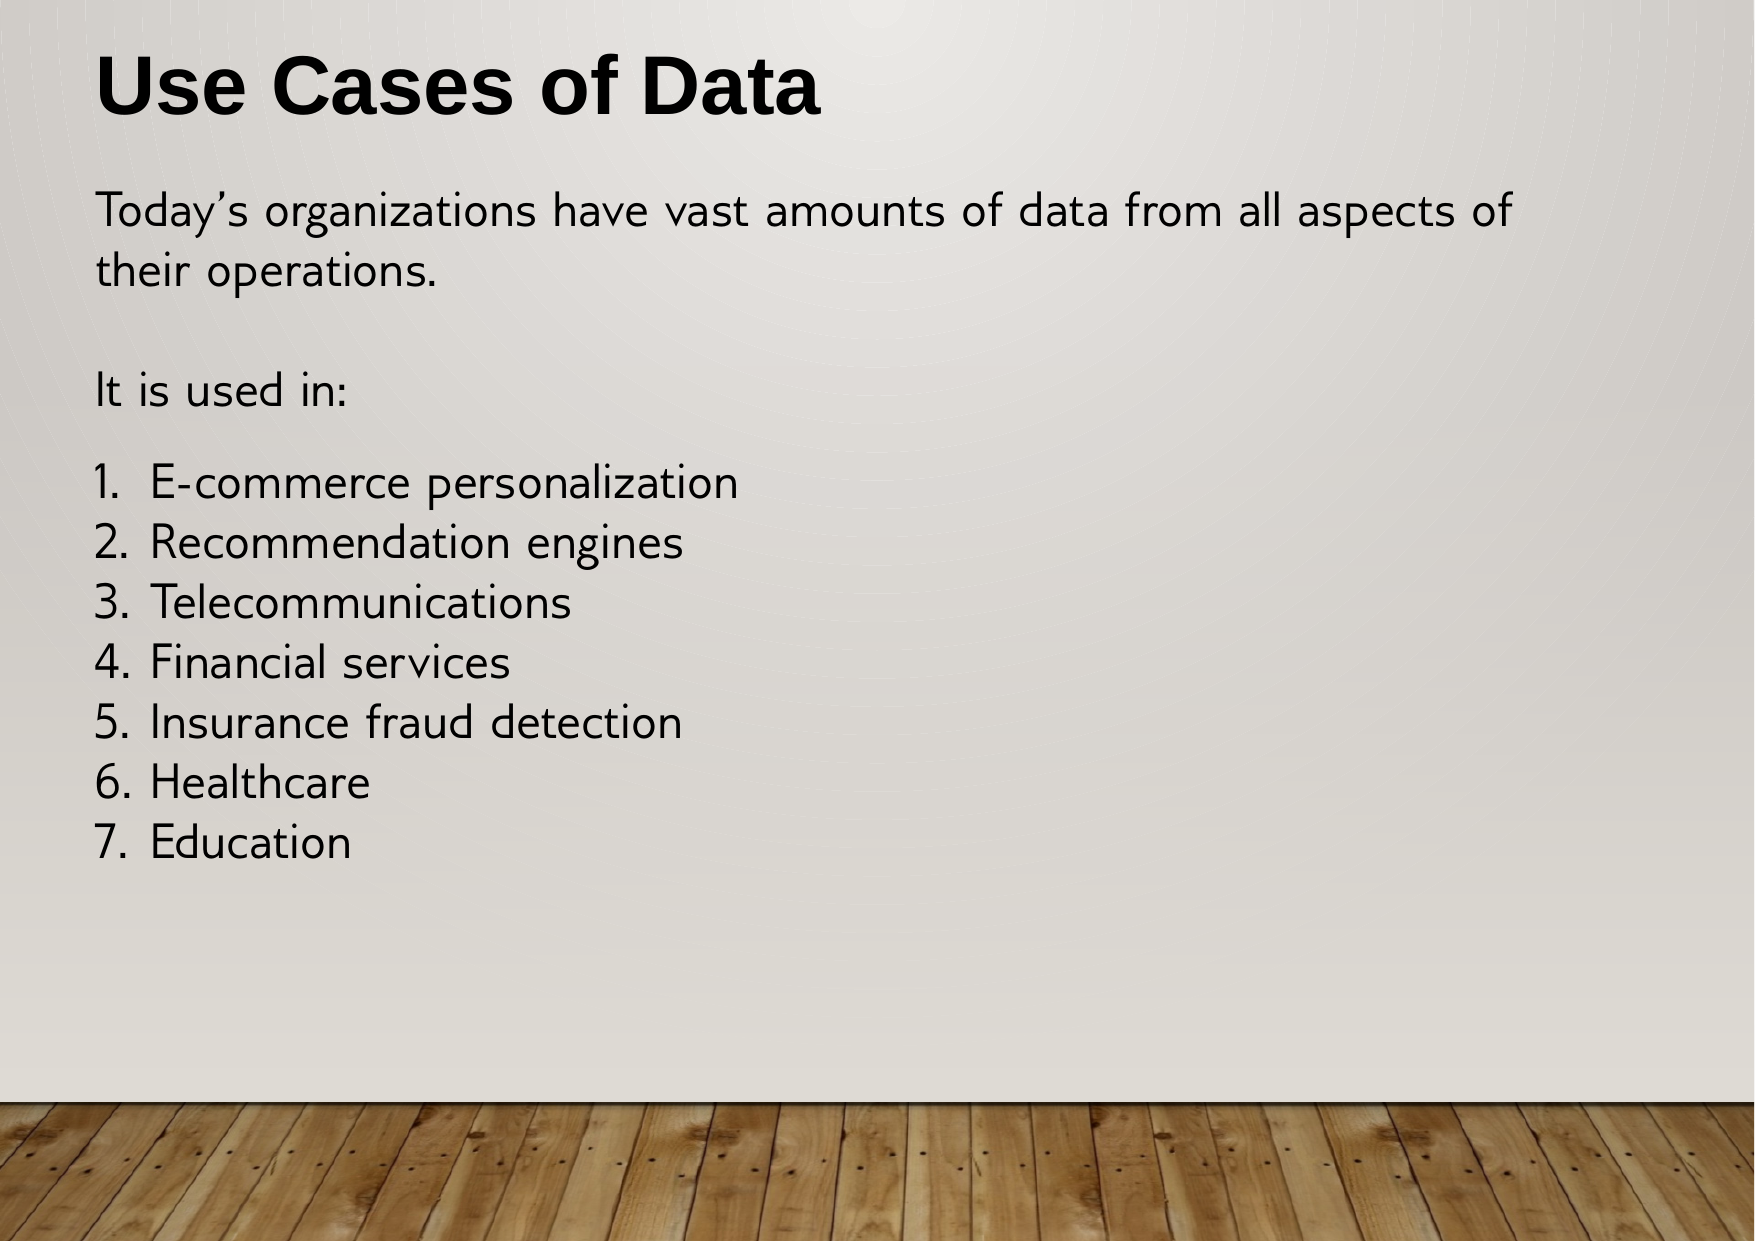

Use Cases of Data
Today’s organizations have vast amounts of data from all aspects of their operations.

It is used in:
E-commerce personalization
Recommendation engines
Telecommunications
Financial services
Insurance fraud detection
Healthcare
Education